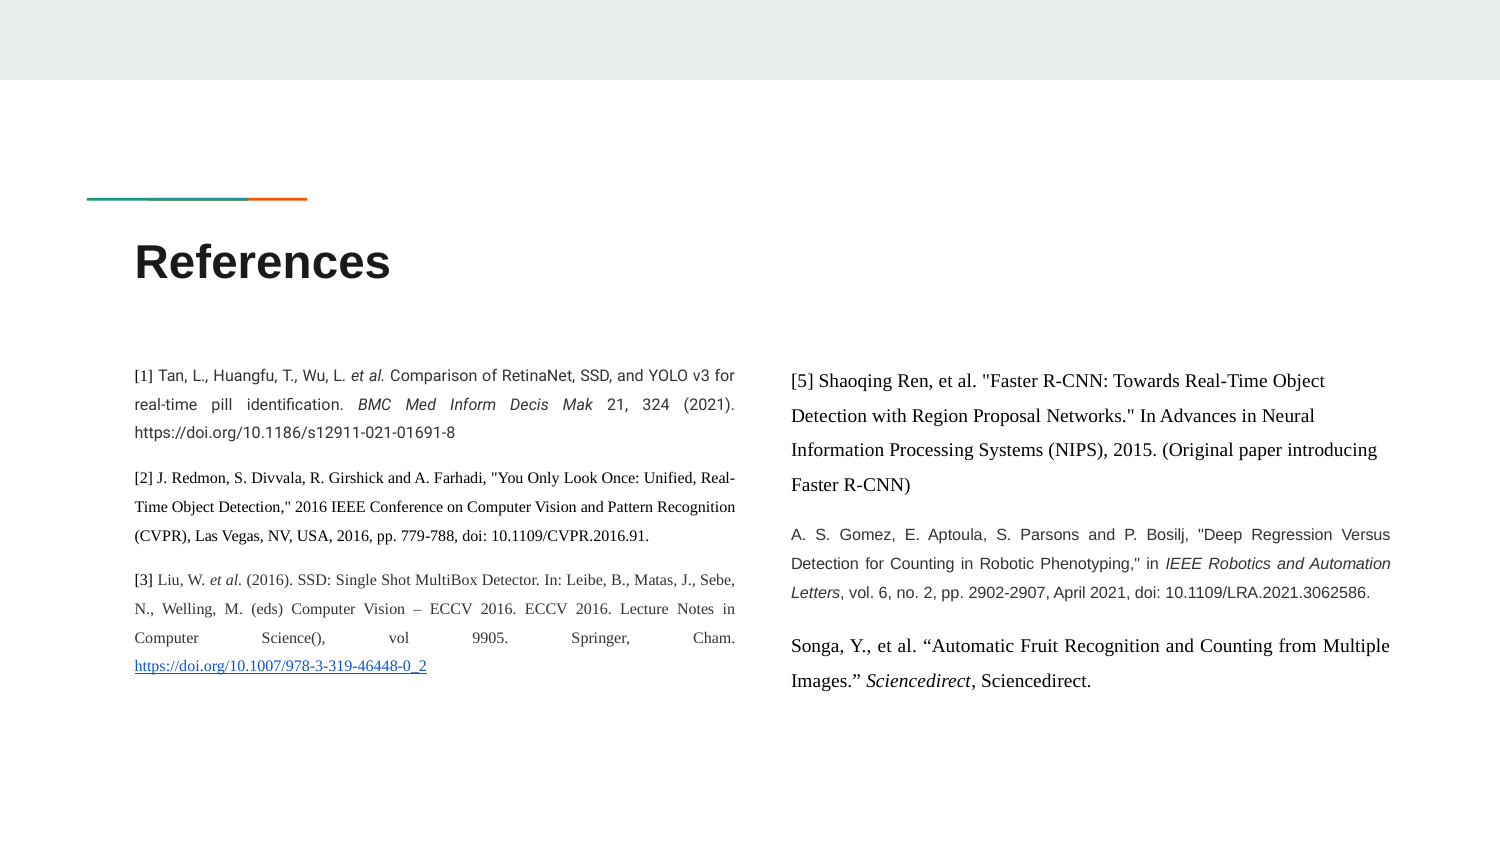

# References
[1] Tan, L., Huangfu, T., Wu, L. et al. Comparison of RetinaNet, SSD, and YOLO v3 for real-time pill identification. BMC Med Inform Decis Mak 21, 324 (2021). https://doi.org/10.1186/s12911-021-01691-8
[2] J. Redmon, S. Divvala, R. Girshick and A. Farhadi, "You Only Look Once: Unified, Real-Time Object Detection," 2016 IEEE Conference on Computer Vision and Pattern Recognition (CVPR), Las Vegas, NV, USA, 2016, pp. 779-788, doi: 10.1109/CVPR.2016.91.
[3] Liu, W. et al. (2016). SSD: Single Shot MultiBox Detector. In: Leibe, B., Matas, J., Sebe, N., Welling, M. (eds) Computer Vision – ECCV 2016. ECCV 2016. Lecture Notes in Computer Science(), vol 9905. Springer, Cham. https://doi.org/10.1007/978-3-319-46448-0_2
[5] Shaoqing Ren, et al. "Faster R-CNN: Towards Real-Time Object Detection with Region Proposal Networks." In Advances in Neural Information Processing Systems (NIPS), 2015. (Original paper introducing Faster R-CNN)
A. S. Gomez, E. Aptoula, S. Parsons and P. Bosilj, "Deep Regression Versus Detection for Counting in Robotic Phenotyping," in IEEE Robotics and Automation Letters, vol. 6, no. 2, pp. 2902-2907, April 2021, doi: 10.1109/LRA.2021.3062586.
Songa, Y., et al. “Automatic Fruit Recognition and Counting from Multiple Images.” Sciencedirect, Sciencedirect.